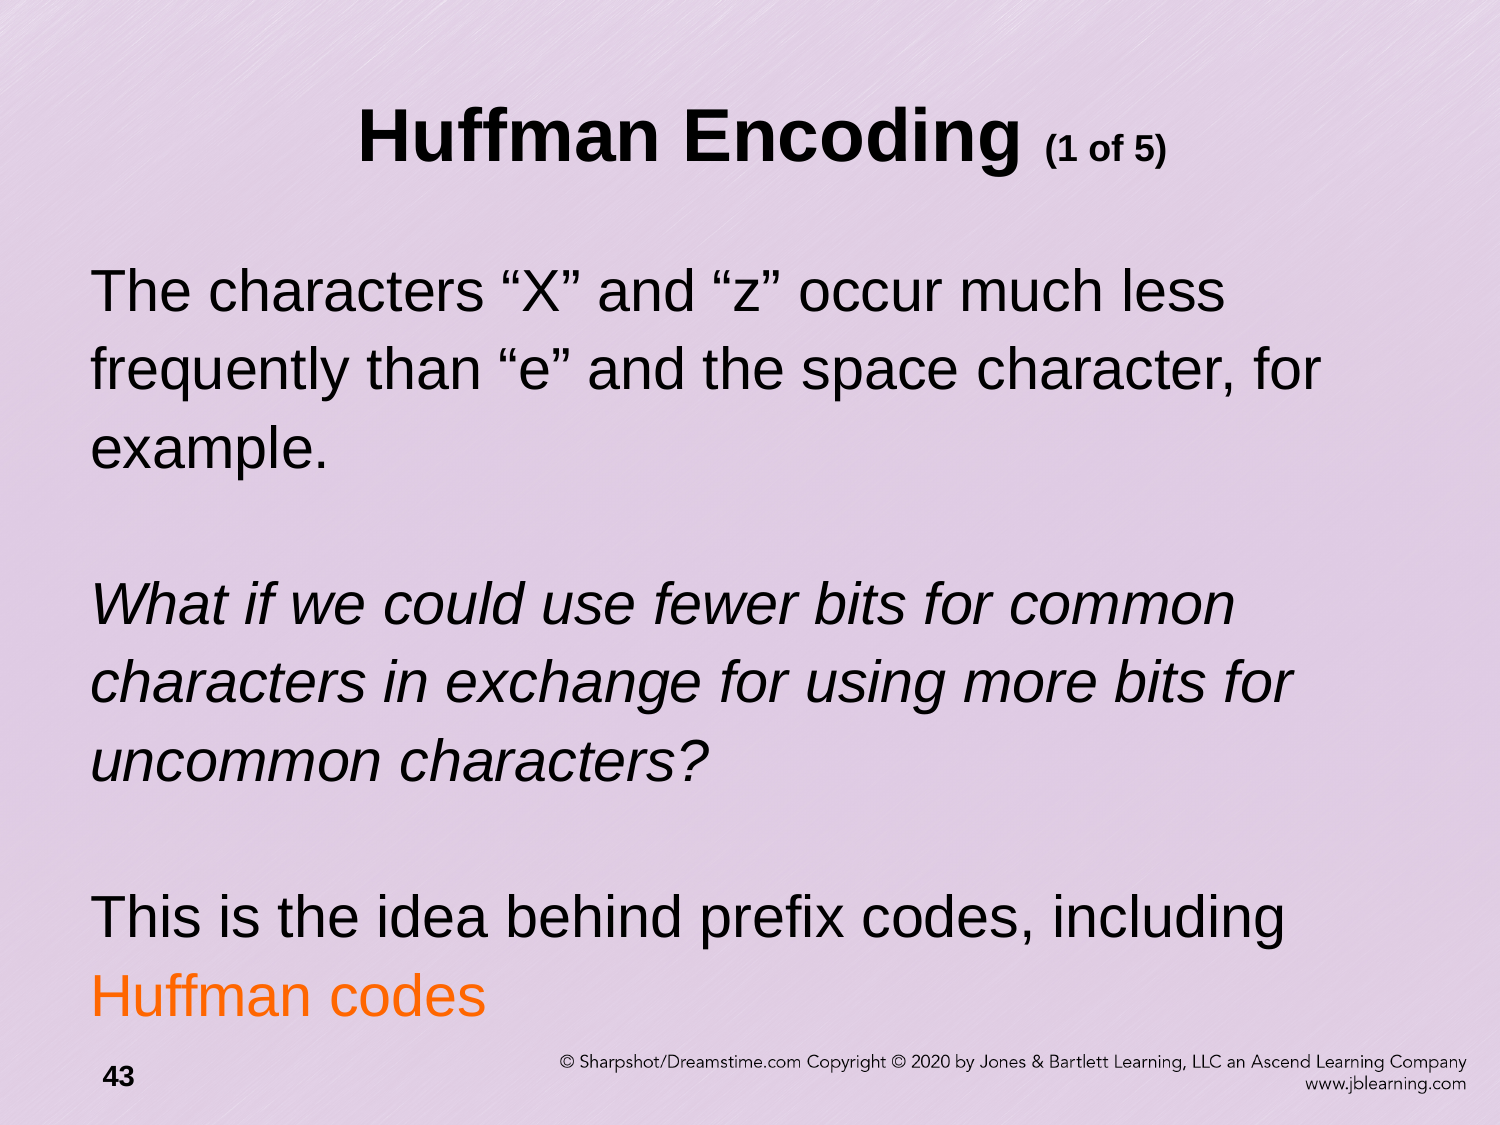

# Huffman Encoding (1 of 5)
The characters “X” and “z” occur much less frequently than “e” and the space character, for example.

What if we could use fewer bits for common characters in exchange for using more bits for uncommon characters?

This is the idea behind prefix codes, including Huffman codes
43